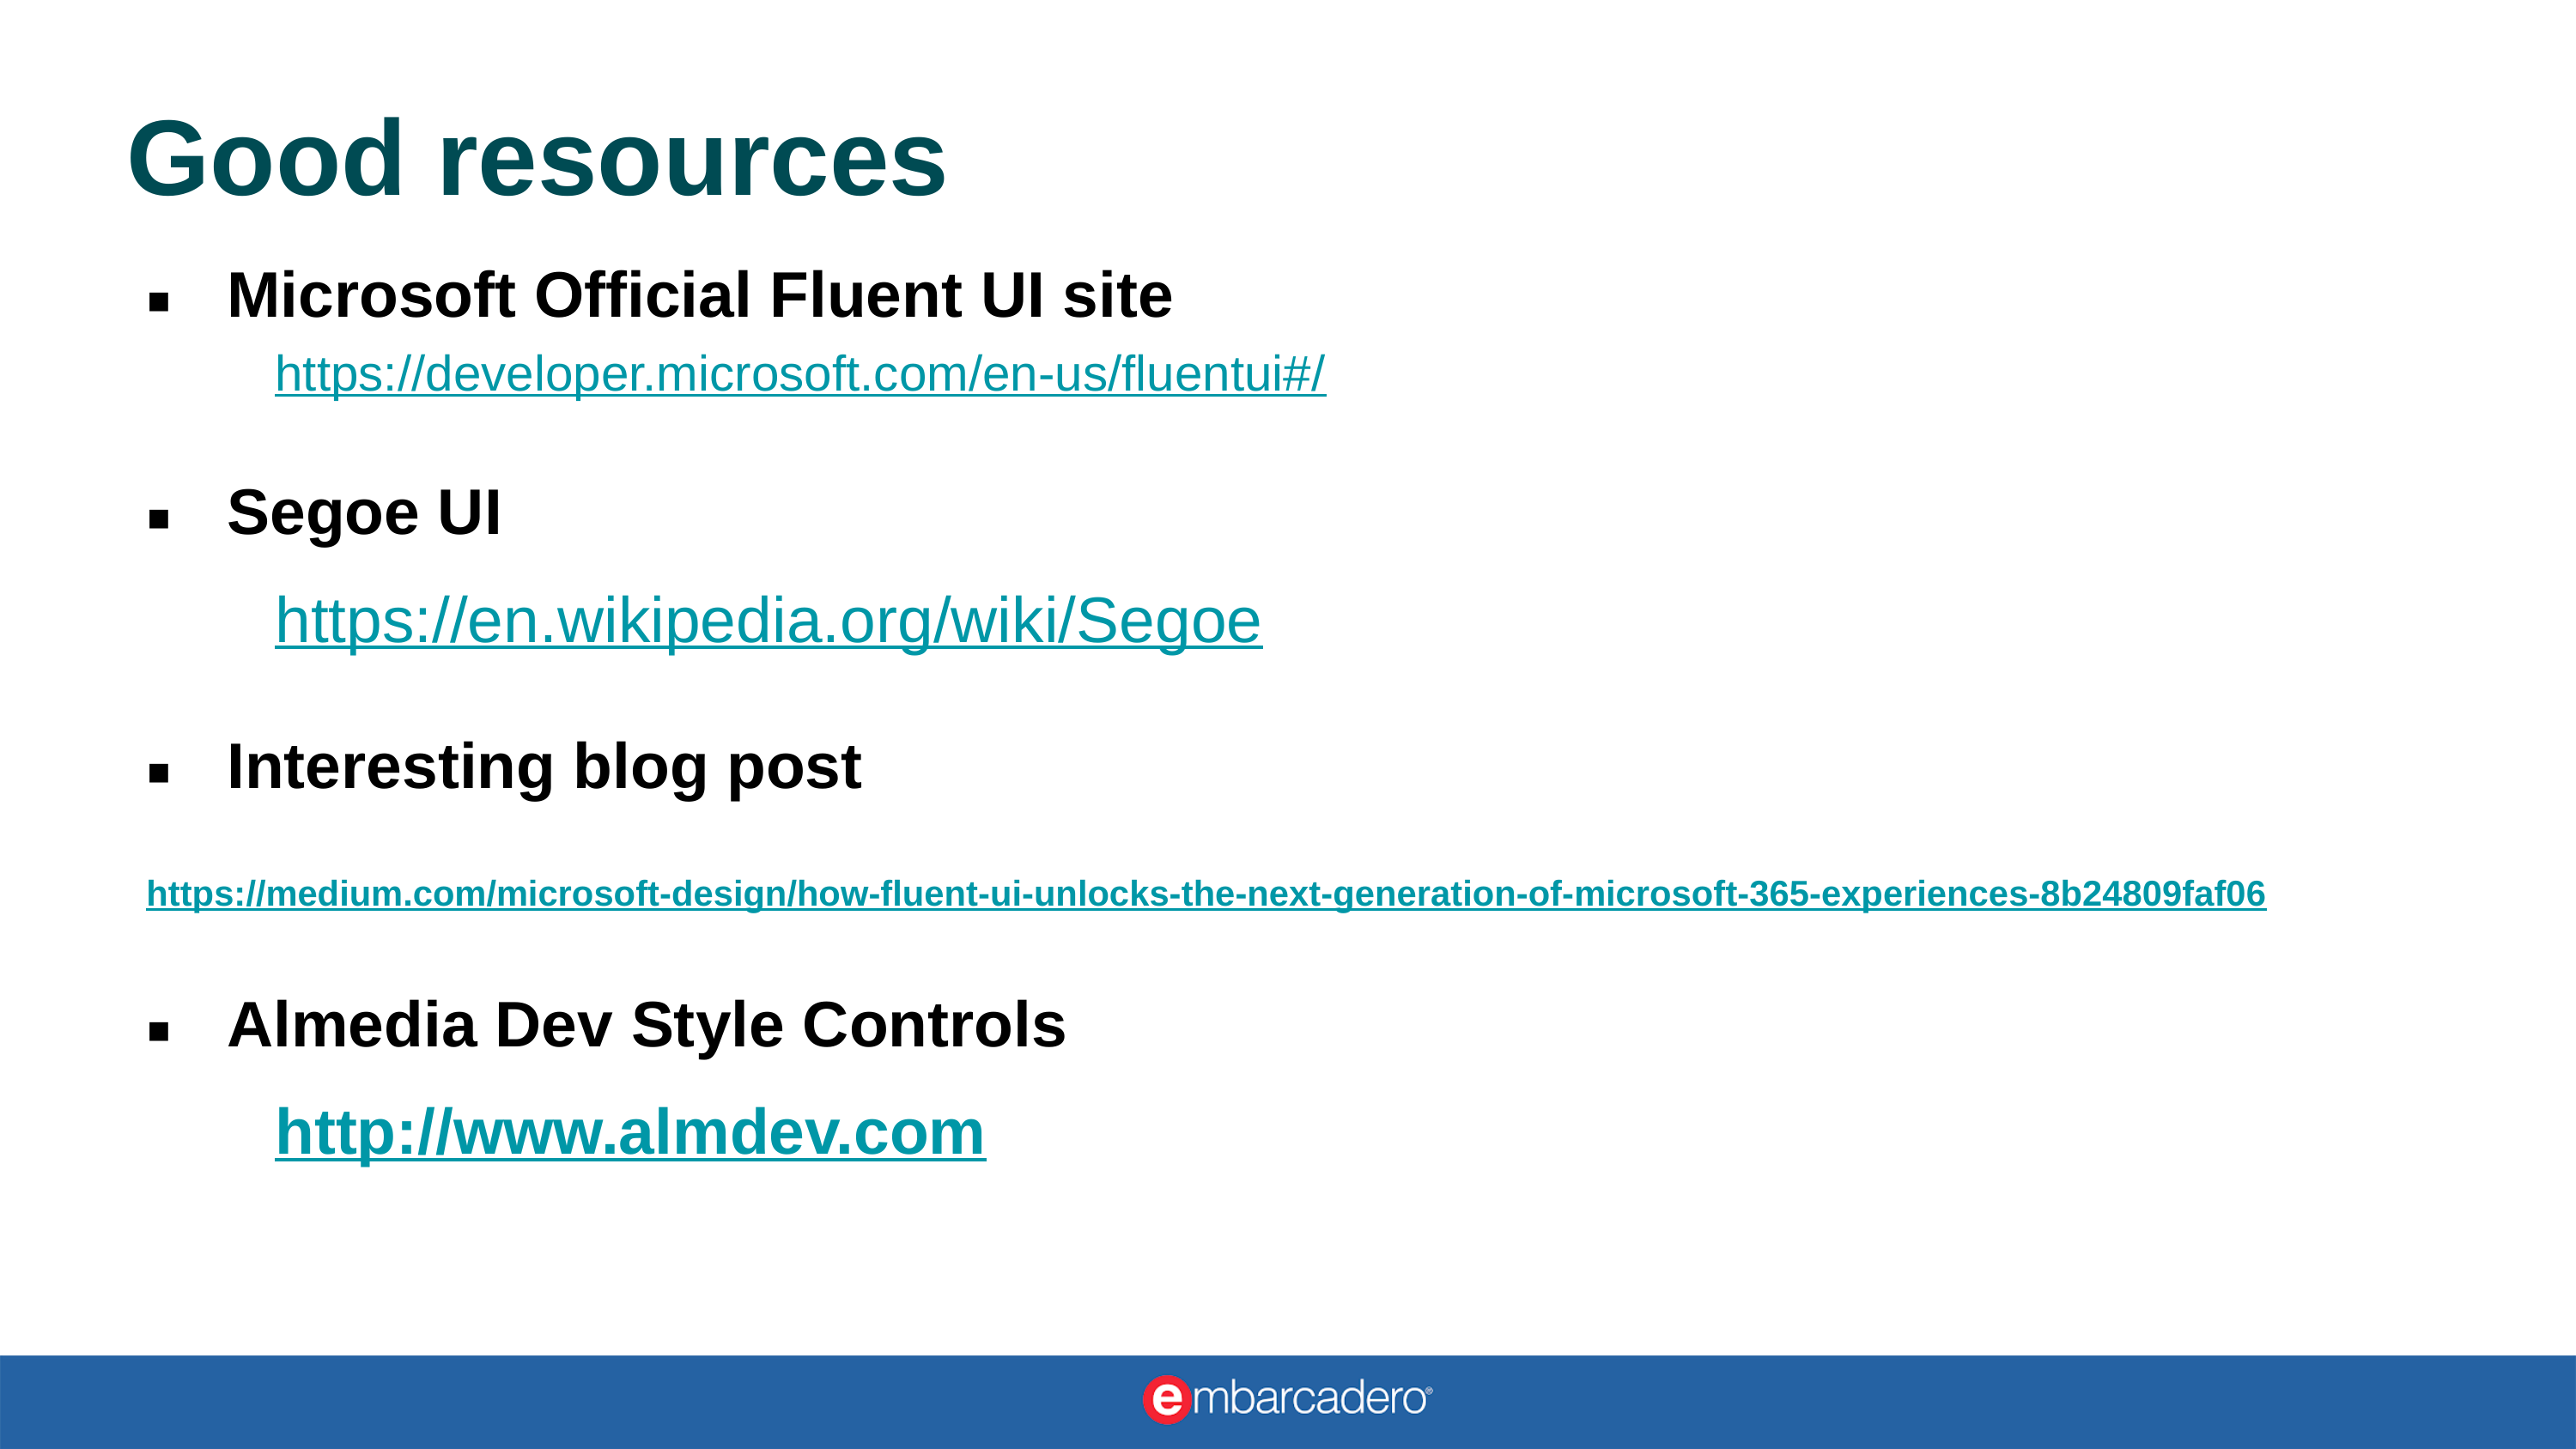

# Good resources
Microsoft Official Fluent UI site
	https://developer.microsoft.com/en-us/fluentui#/
Segoe UI
	https://en.wikipedia.org/wiki/Segoe
Interesting blog post
	https://medium.com/microsoft-design/how-fluent-ui-unlocks-the-next-generation-of-microsoft-365-experiences-8b24809faf06
Almedia Dev Style Controls
	http://www.almdev.com